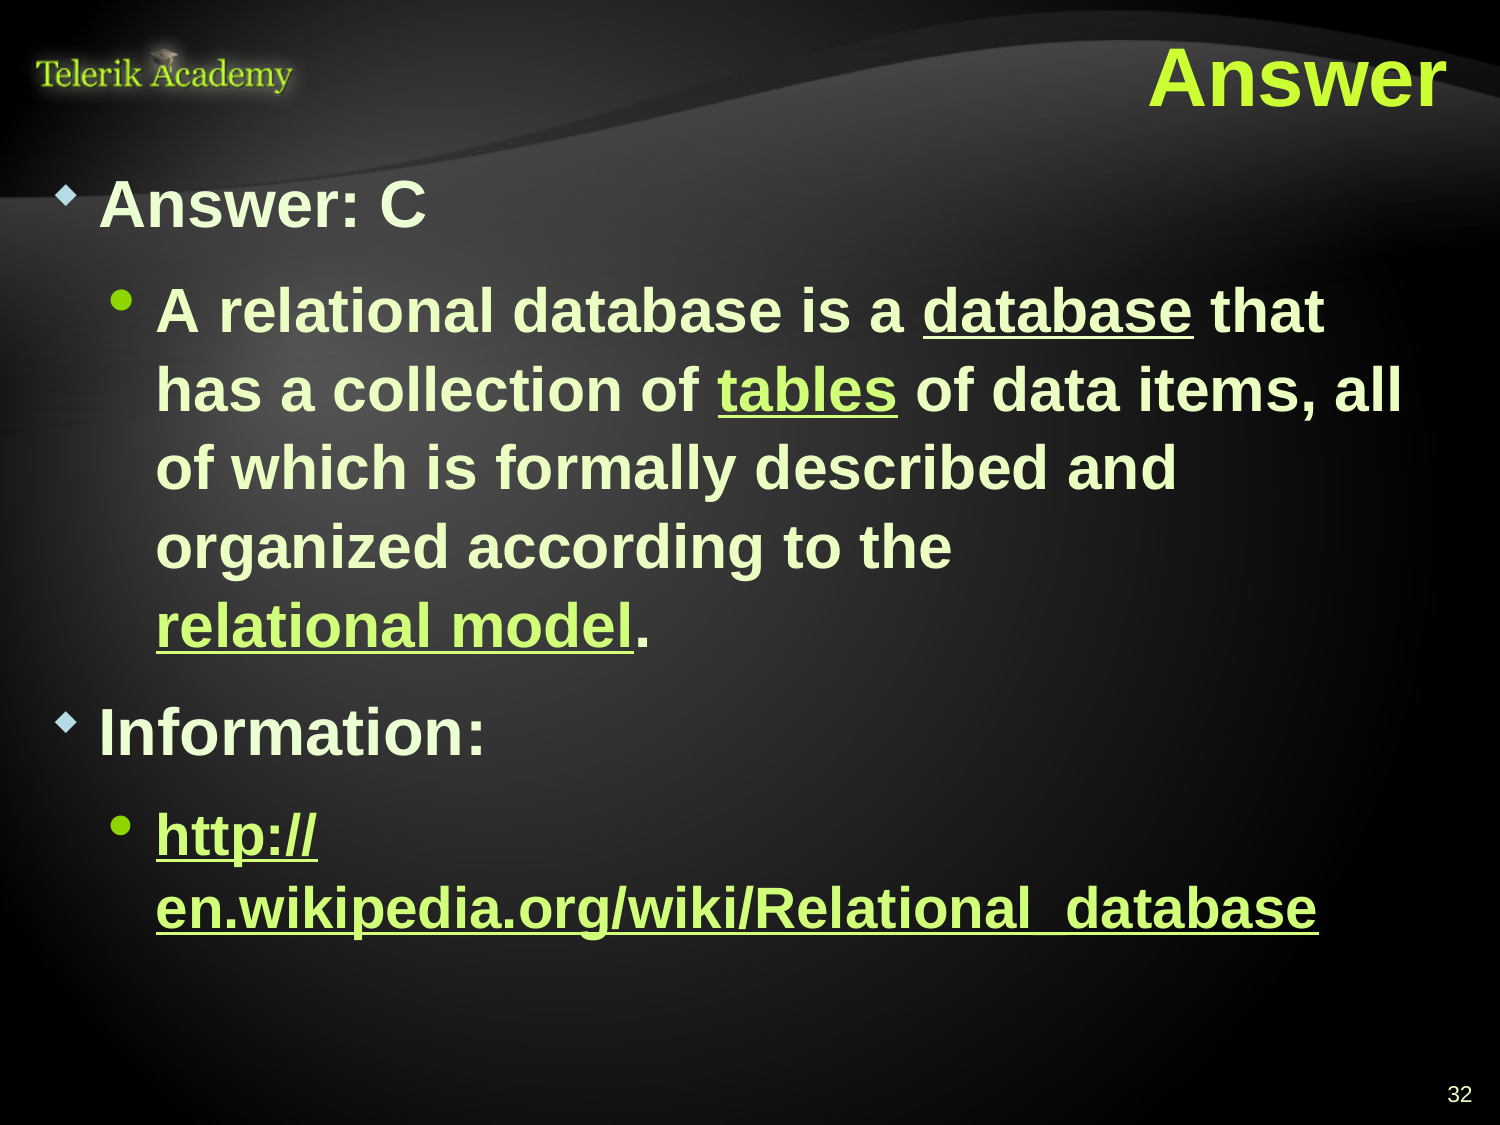

# Answer
Answer: C
A relational database is a database that has a collection of tables of data items, all of which is formally described and organized according to the relational model.
Information:
http://en.wikipedia.org/wiki/Relational_database
32